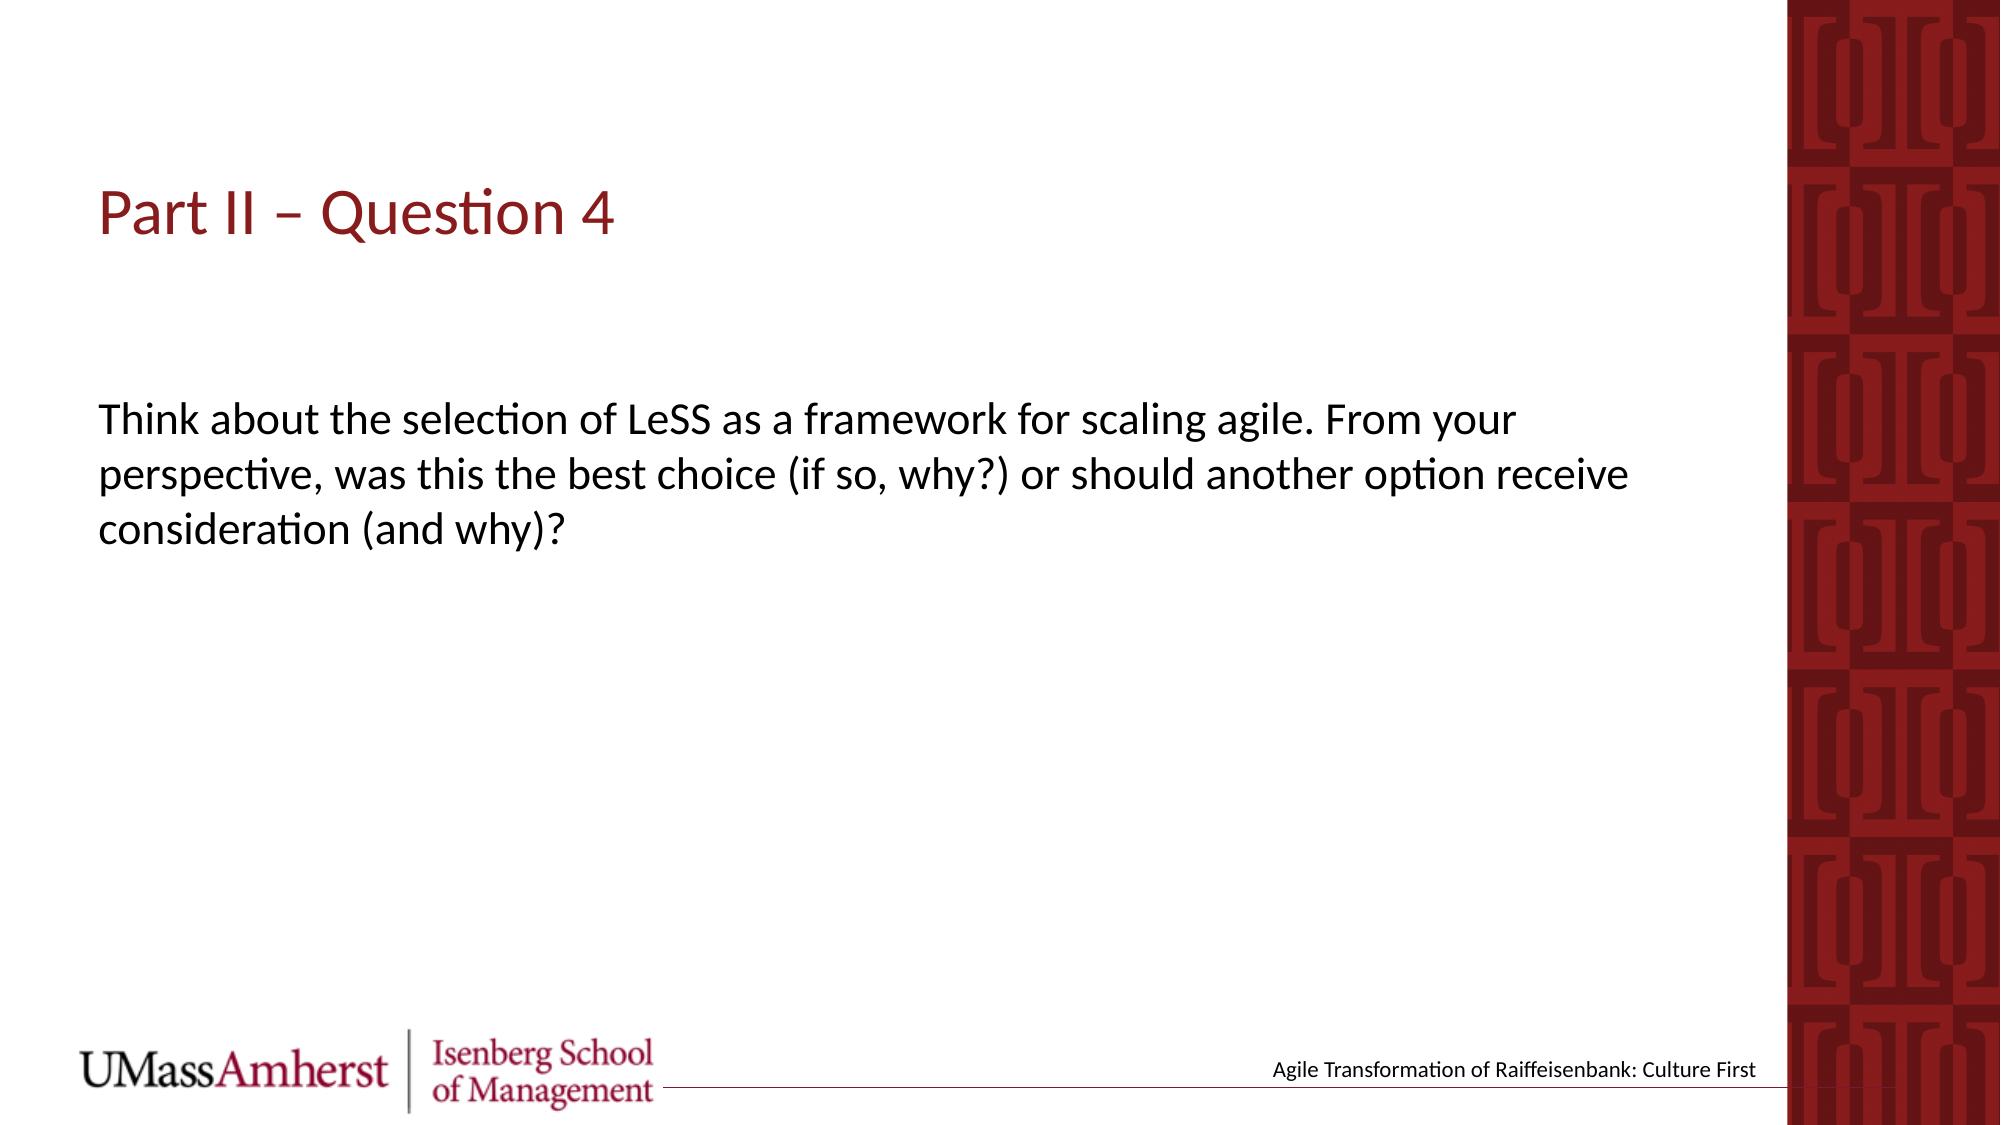

Part II – Question 4
Think about the selection of LeSS as a framework for scaling agile. From your perspective, was this the best choice (if so, why?) or should another option receive consideration (and why)?